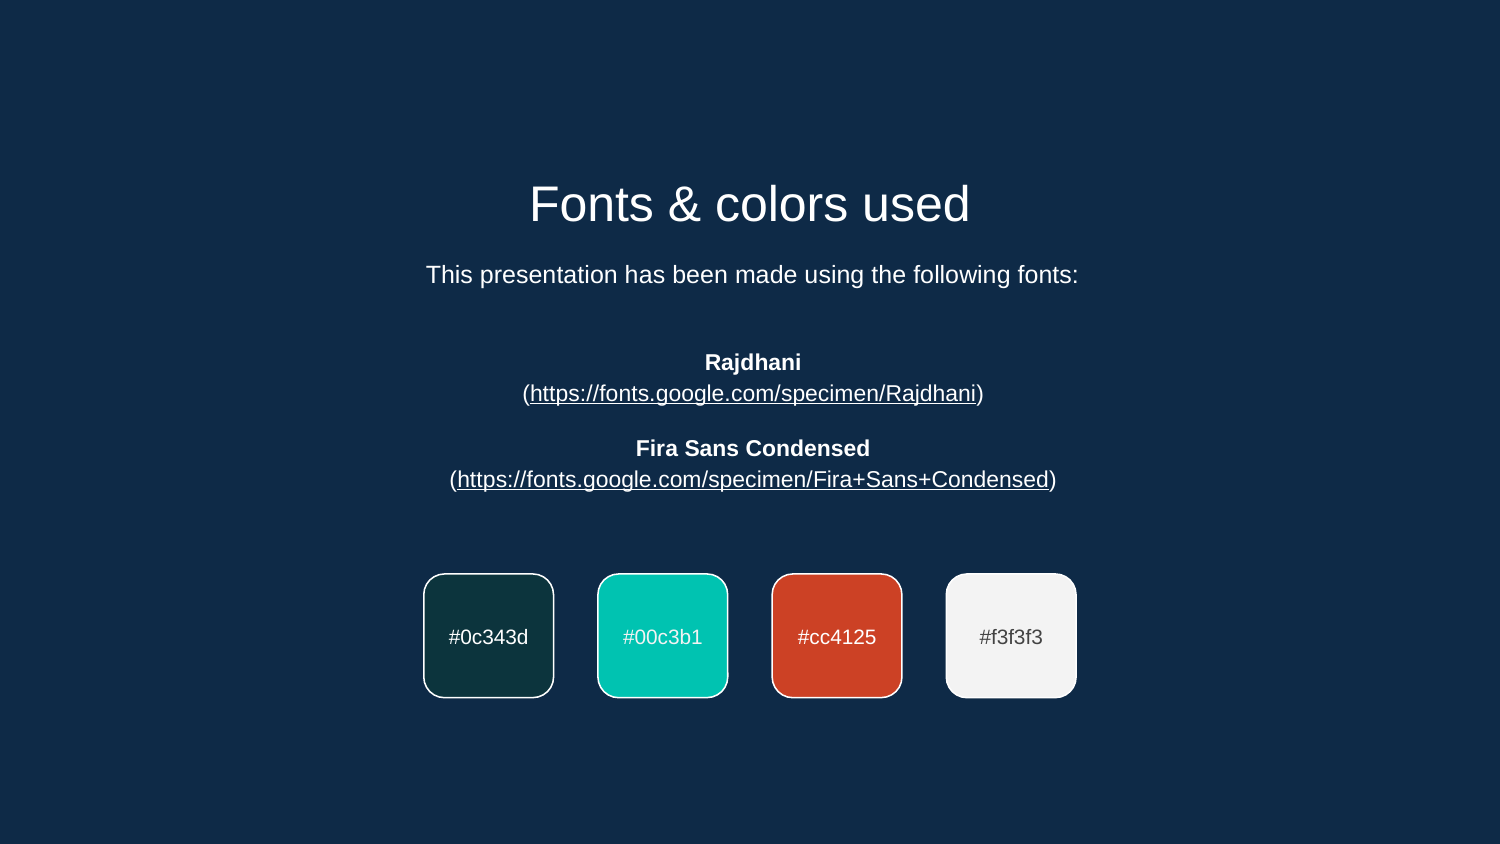

Fonts & colors used
This presentation has been made using the following fonts:

Rajdhani
(https://fonts.google.com/specimen/Rajdhani)

Fira Sans Condensed
(https://fonts.google.com/specimen/Fira+Sans+Condensed)

#0c343d
#00c3b1
#cc4125
#f3f3f3